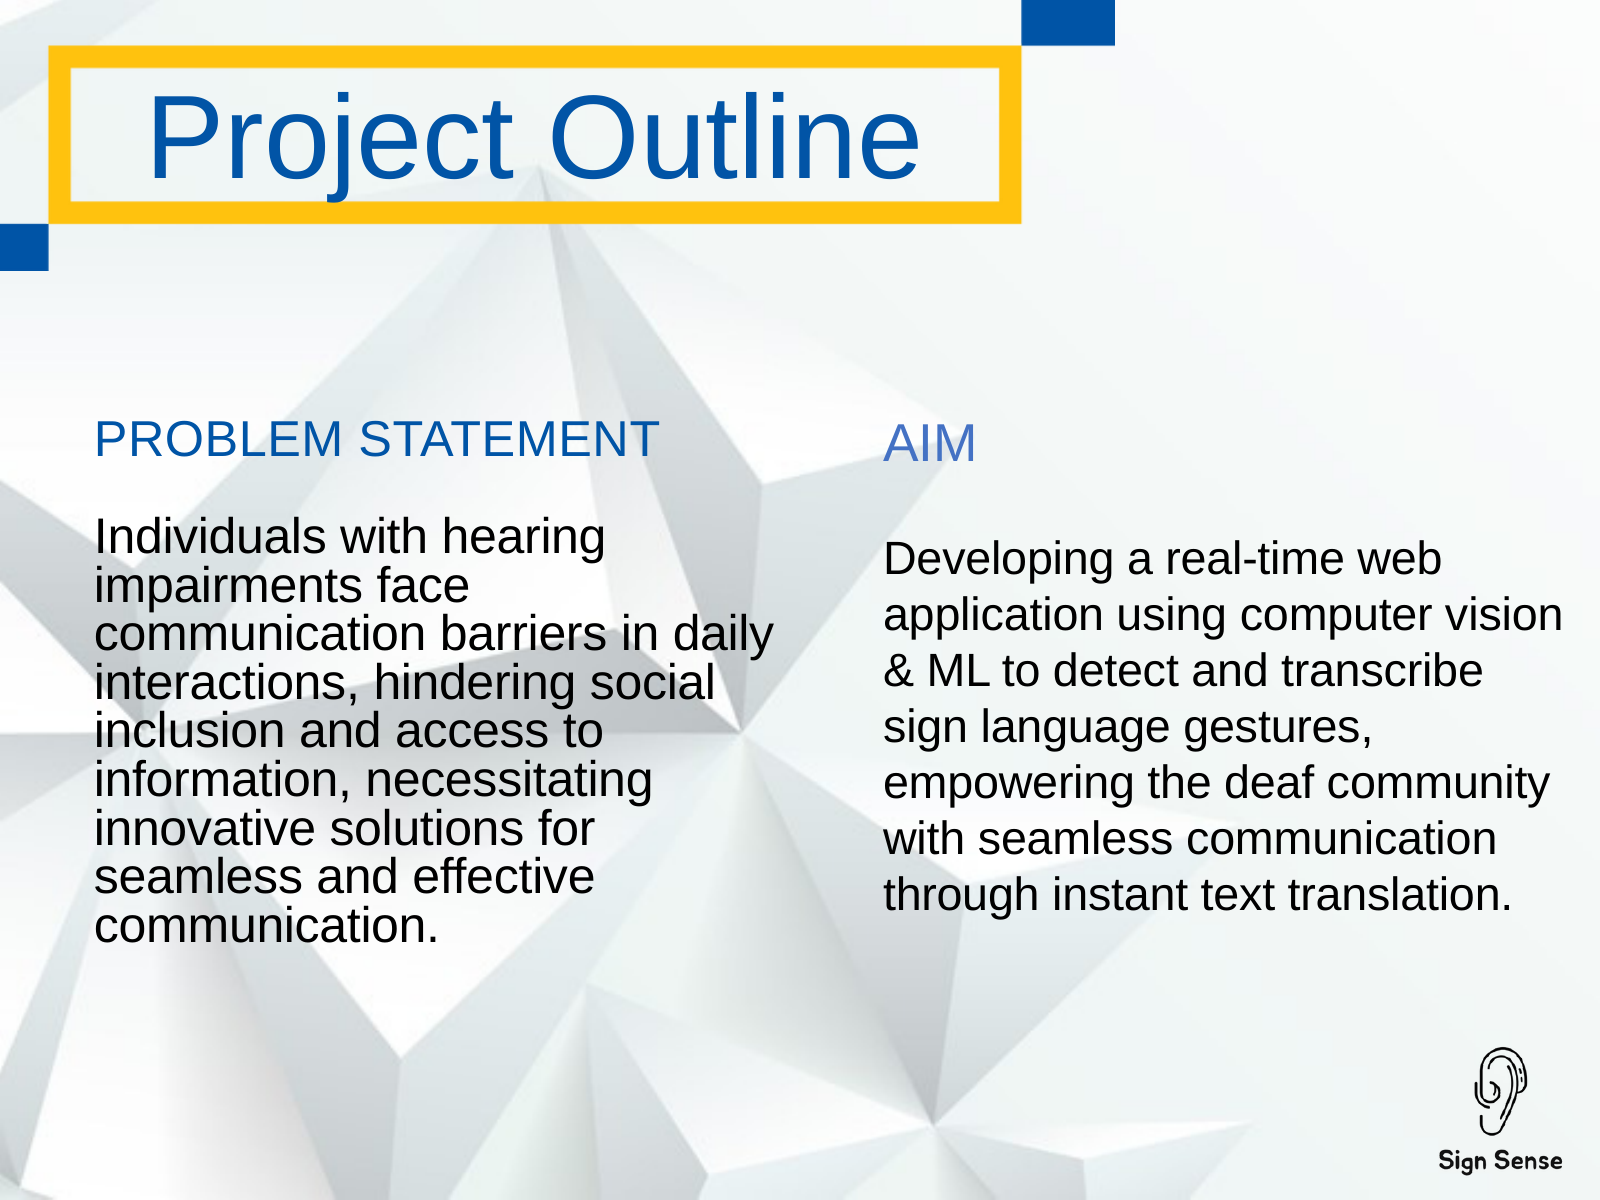

Project Outline

AIM

Developing a real-time web application using computer vision & ML to detect and transcribe sign language gestures, empowering the deaf community with seamless communication through instant text translation.

PROBLEM STATEMENT

Individuals with hearing impairments face communication barriers in daily interactions, hindering social inclusion and access to information, necessitating innovative solutions for seamless and effective communication.